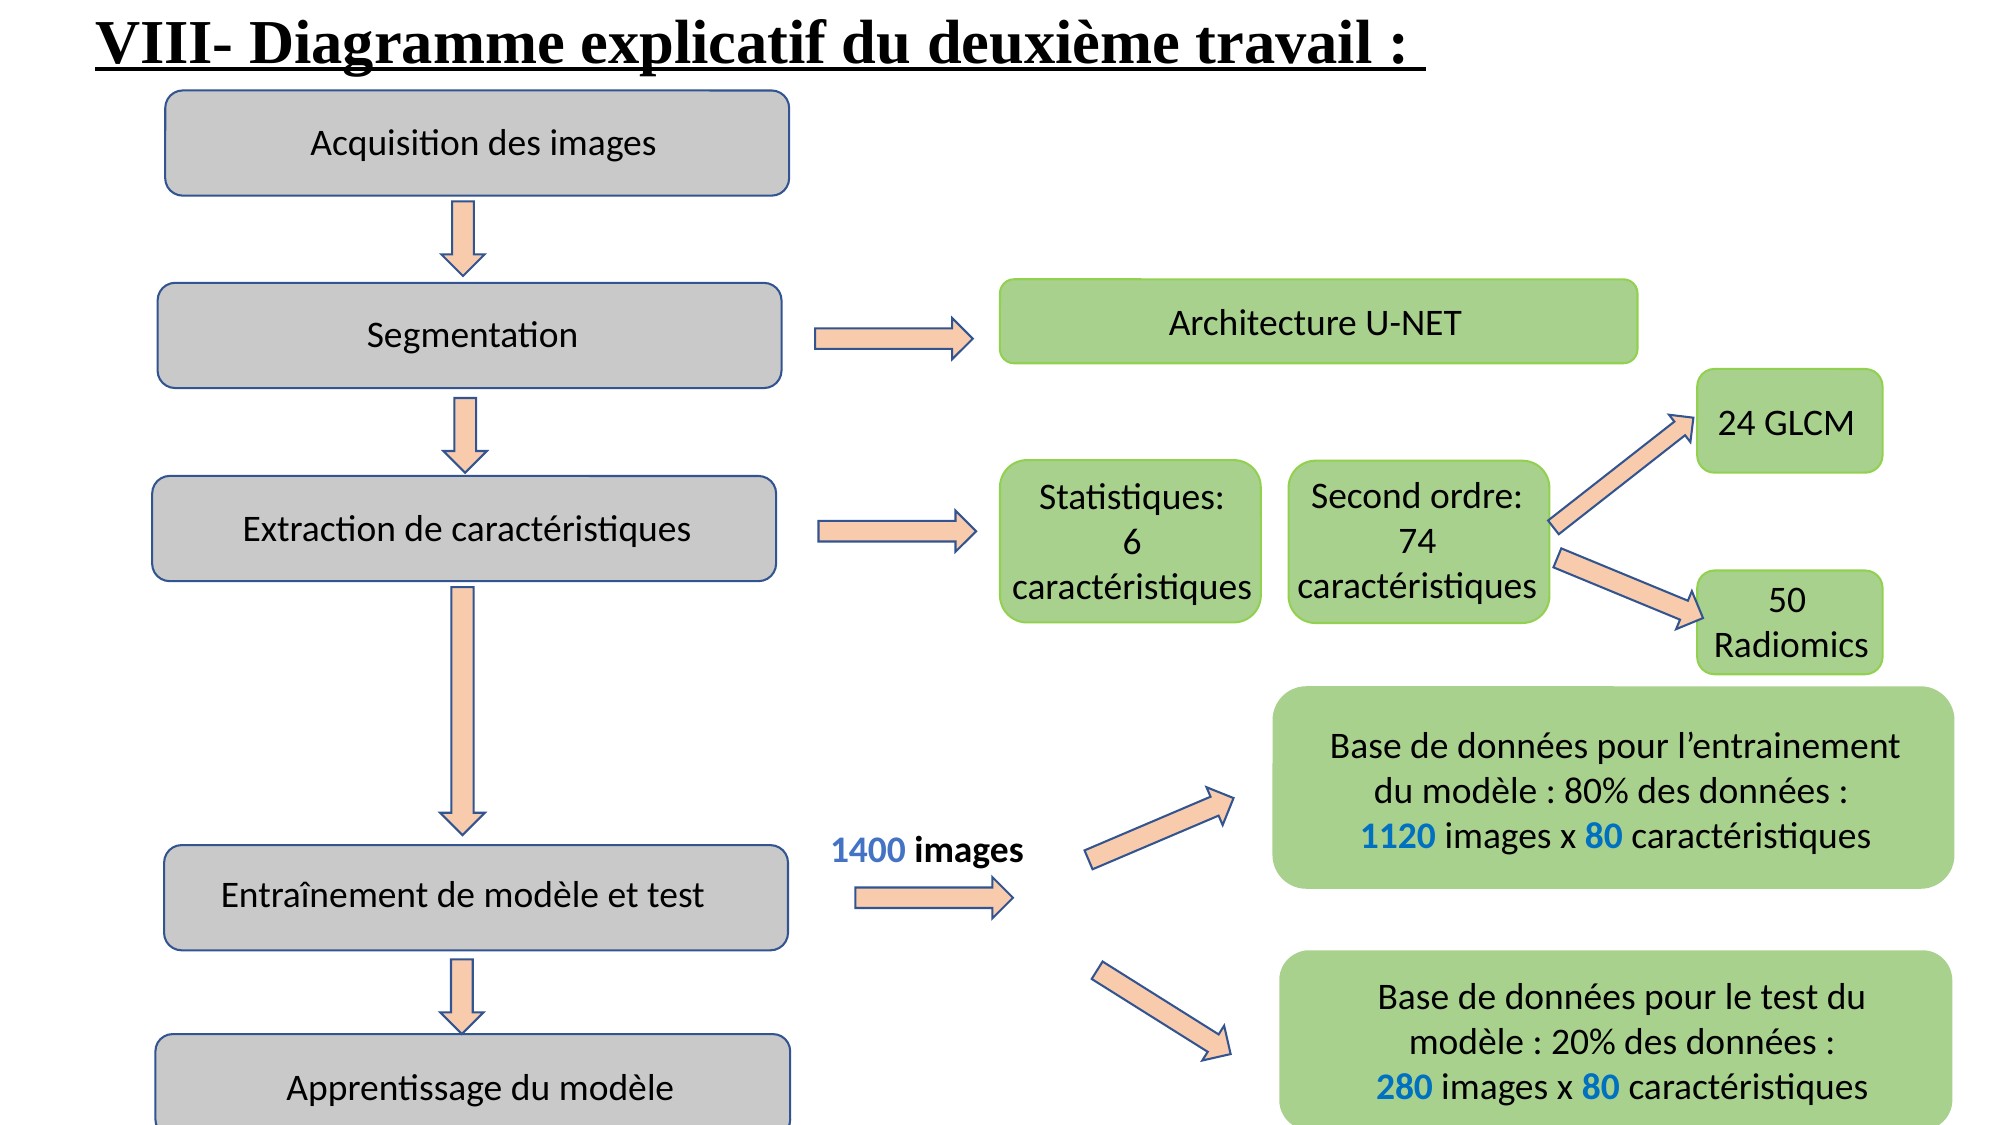

VIII- Diagramme explicatif du deuxième travail :

Acquisition des images

Architecture U-NET
Segmentation

24 GLCM

Second ordre:
74 caractéristiques

Statistiques:
6 caractéristiques

Extraction de caractéristiques

50
Radiomics

Base de données pour l’entrainement du modèle : 80% des données :
1120 images x 80 caractéristiques

1400 images

Entraînement de modèle et test

Base de données pour le test du modèle : 20% des données :
280 images x 80 caractéristiques

Apprentissage du modèle

17